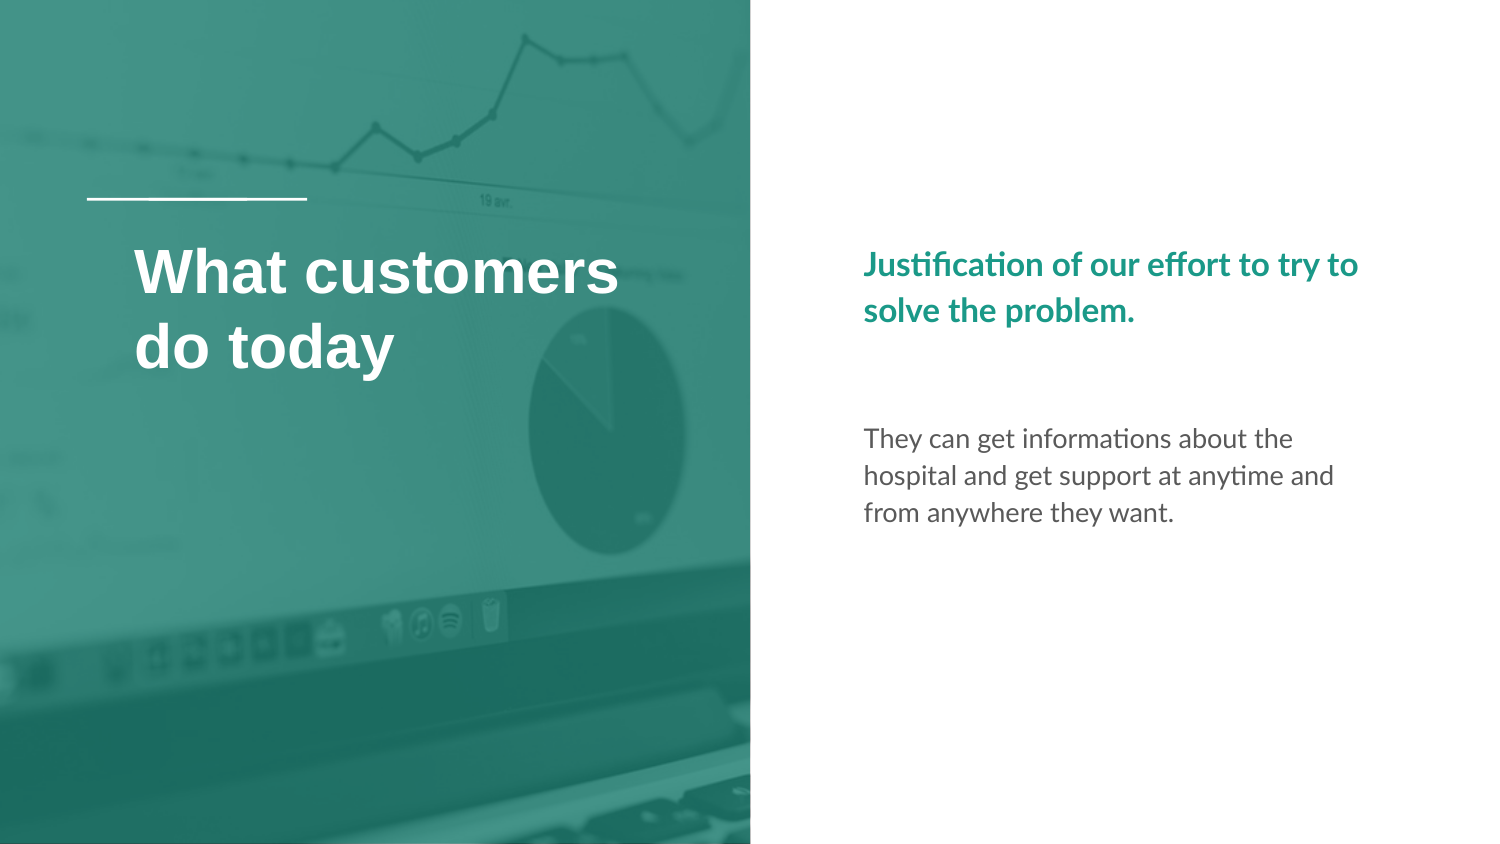

# What customers do today

Justification of our effort to try to solve the problem.

They can get informations about the hospital and get support at anytime and from anywhere they want.